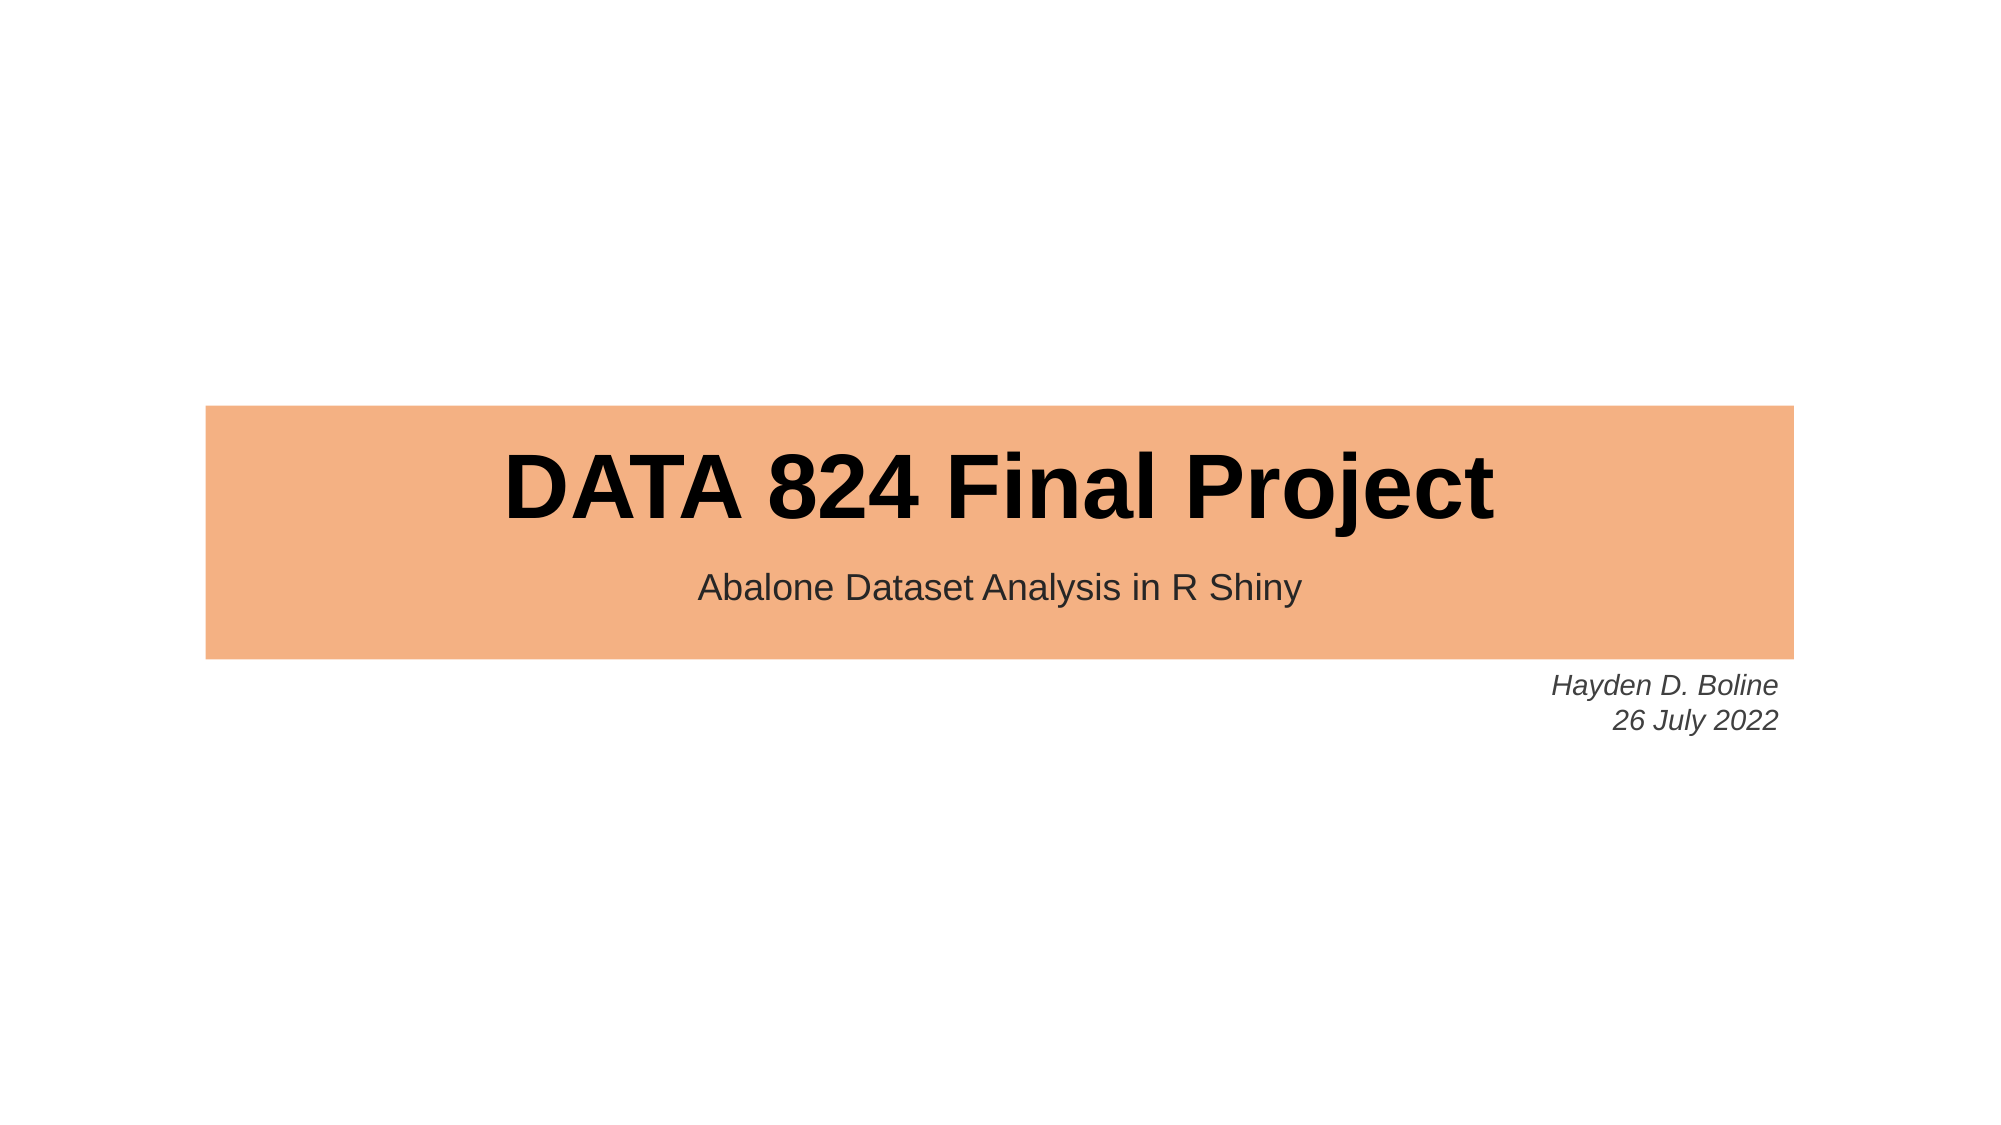

# DATA 824 Final Project

Abalone Dataset Analysis in R Shiny
Hayden D. Boline
26 July 2022